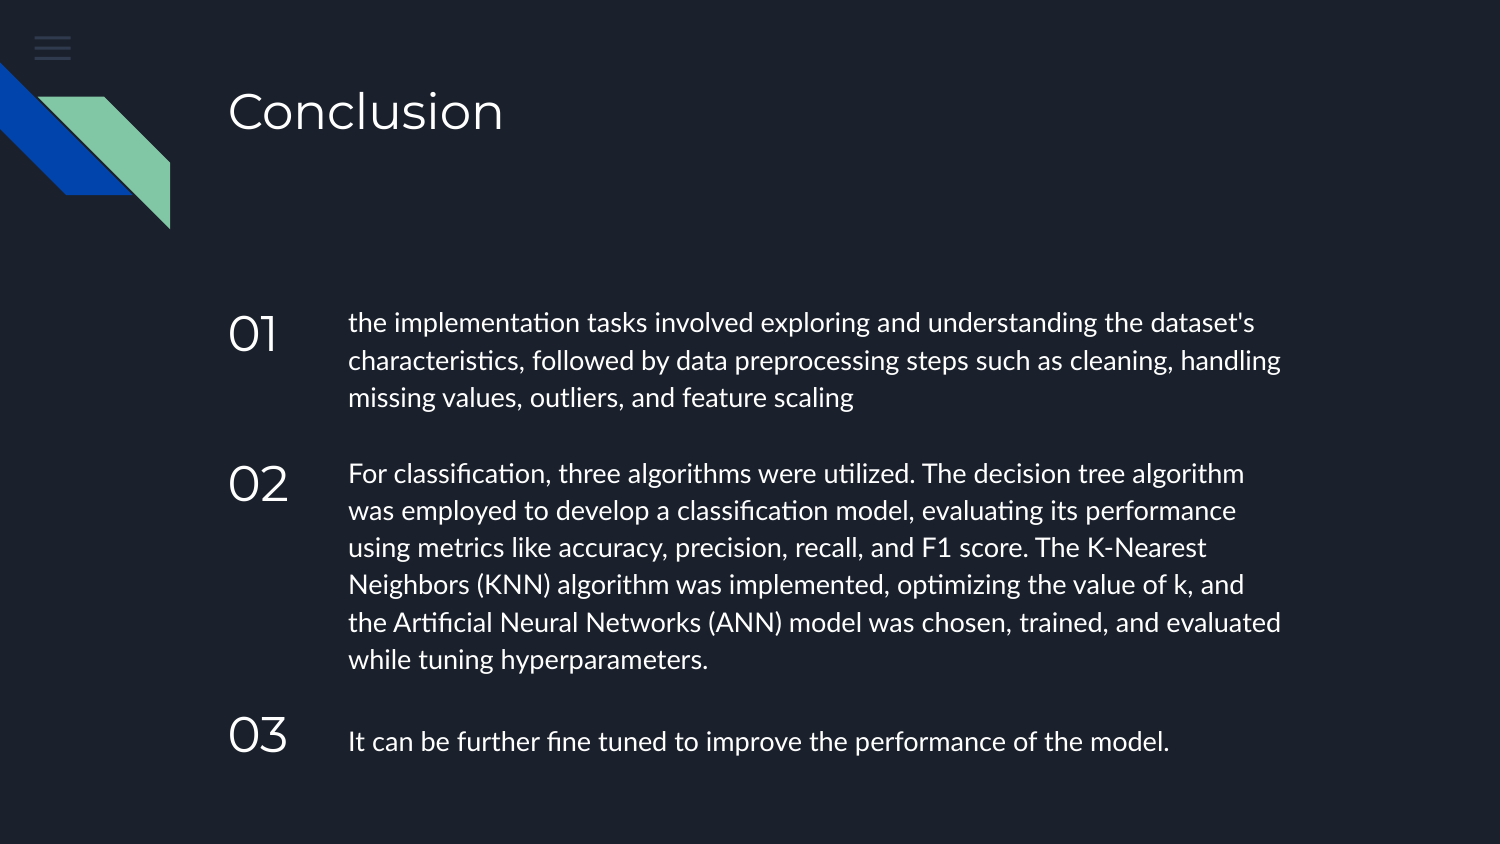

# Conclusion
01

the implementation tasks involved exploring and understanding the dataset's characteristics, followed by data preprocessing steps such as cleaning, handling missing values, outliers, and feature scaling
For classification, three algorithms were utilized. The decision tree algorithm was employed to develop a classification model, evaluating its performance using metrics like accuracy, precision, recall, and F1 score. The K-Nearest Neighbors (KNN) algorithm was implemented, optimizing the value of k, and the Artificial Neural Networks (ANN) model was chosen, trained, and evaluated while tuning hyperparameters.
02

03
It can be further fine tuned to improve the performance of the model.